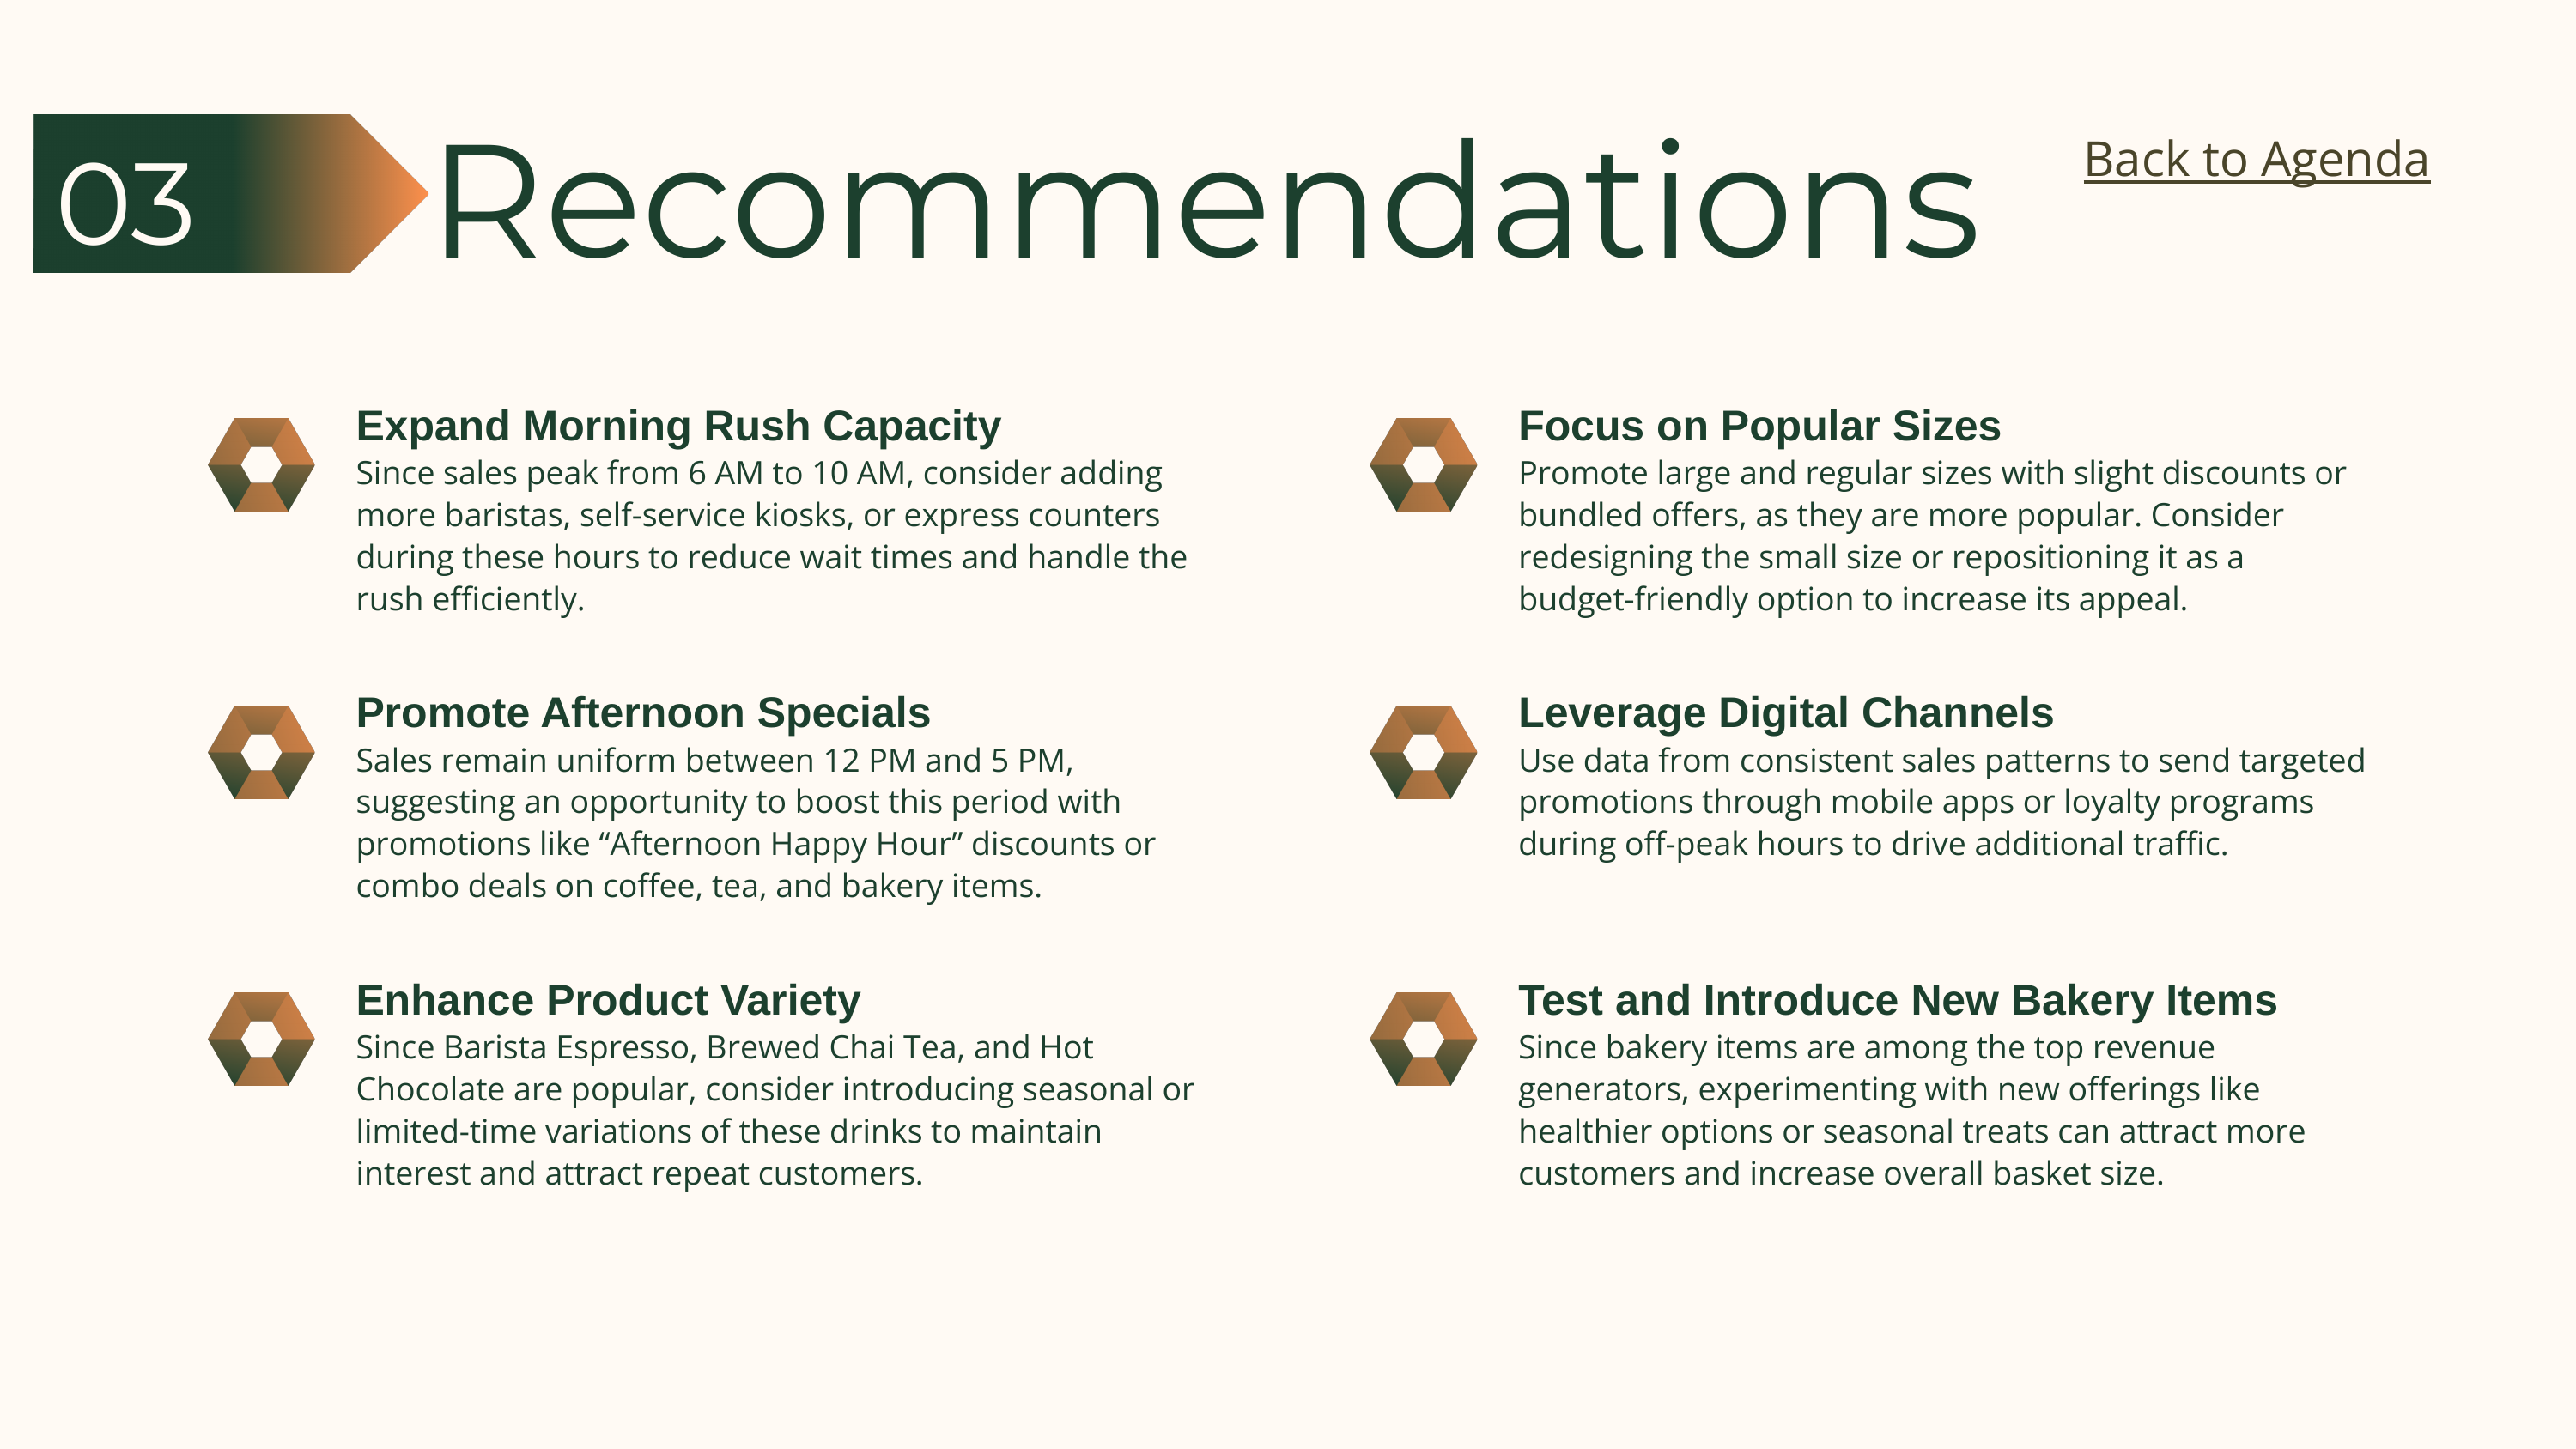

Recommendations

03
Back to Agenda
Expand Morning Rush Capacity
Since sales peak from 6 AM to 10 AM, consider adding more baristas, self-service kiosks, or express counters during these hours to reduce wait times and handle the rush efficiently.

Focus on Popular Sizes
Promote large and regular sizes with slight discounts or bundled offers, as they are more popular. Consider redesigning the small size or repositioning it as a budget-friendly option to increase its appeal.

Promote Afternoon Specials
Sales remain uniform between 12 PM and 5 PM, suggesting an opportunity to boost this period with promotions like “Afternoon Happy Hour” discounts or combo deals on coffee, tea, and bakery items.

Leverage Digital Channels
Use data from consistent sales patterns to send targeted promotions through mobile apps or loyalty programs during off-peak hours to drive additional traffic.

Enhance Product Variety
Since Barista Espresso, Brewed Chai Tea, and Hot Chocolate are popular, consider introducing seasonal or limited-time variations of these drinks to maintain interest and attract repeat customers.

Test and Introduce New Bakery Items
Since bakery items are among the top revenue generators, experimenting with new offerings like healthier options or seasonal treats can attract more customers and increase overall basket size.